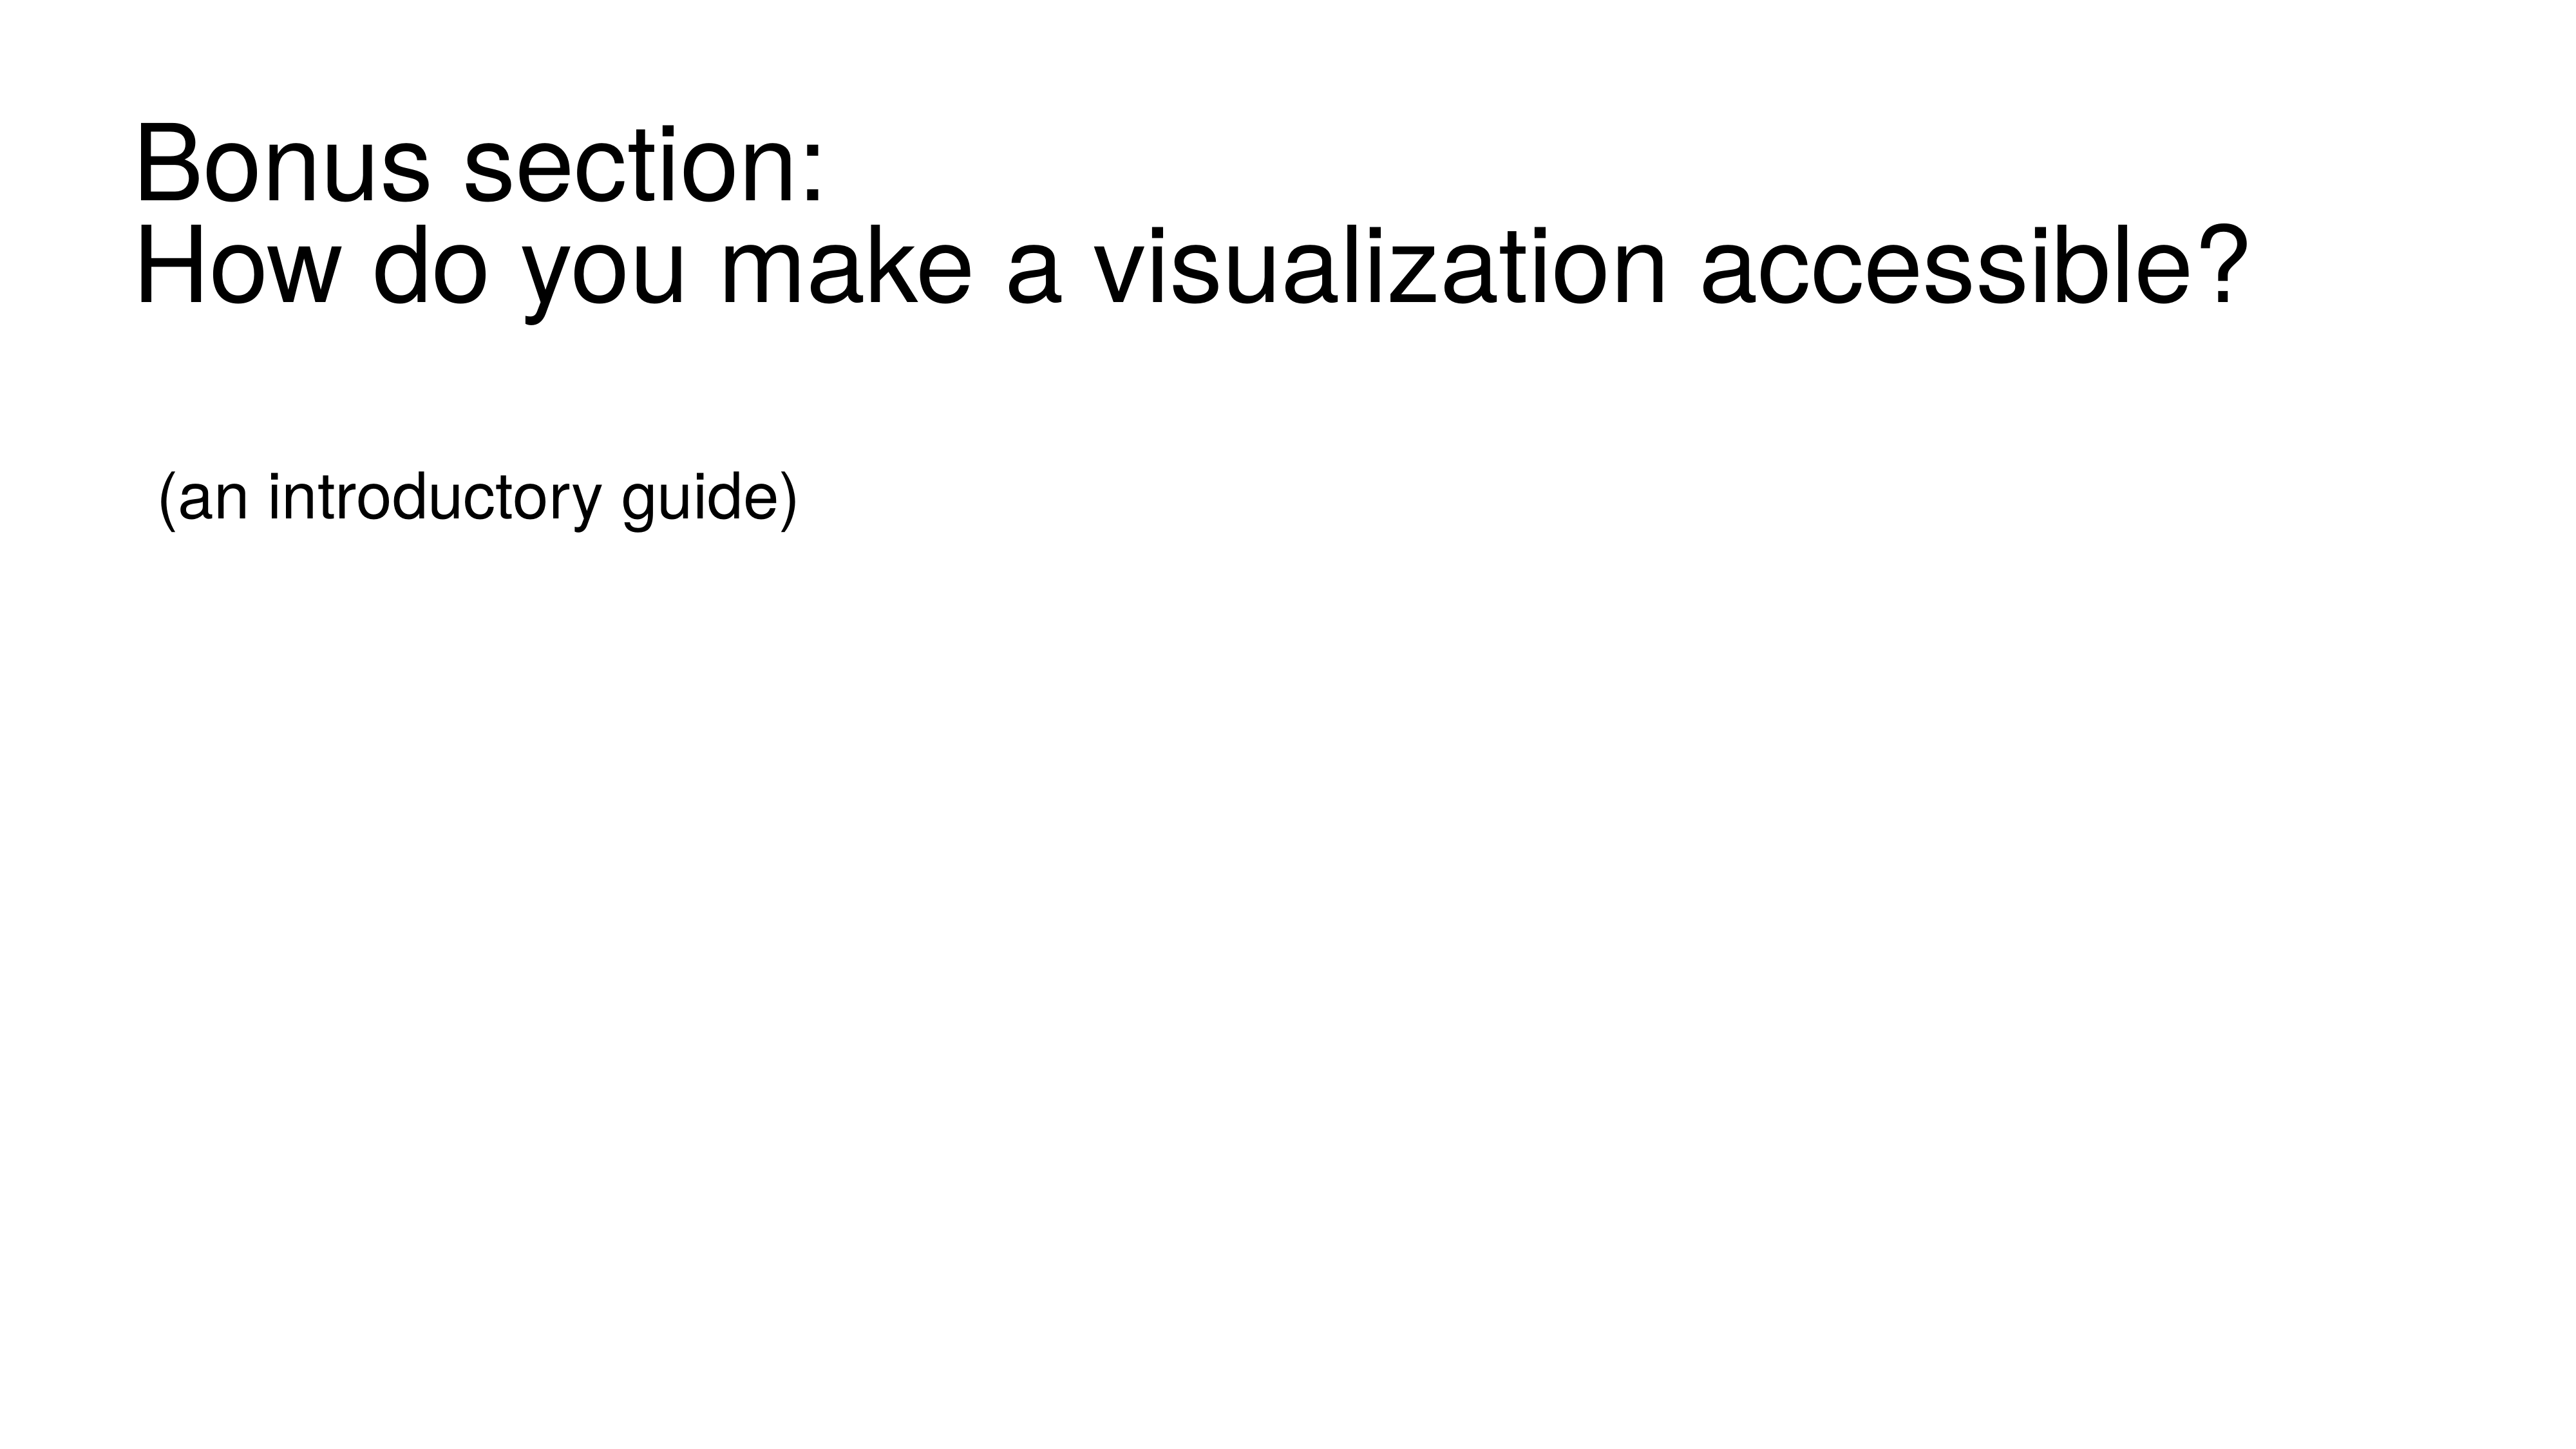

# Bonus section: How do you make a visualization accessible?
(an introductory guide)